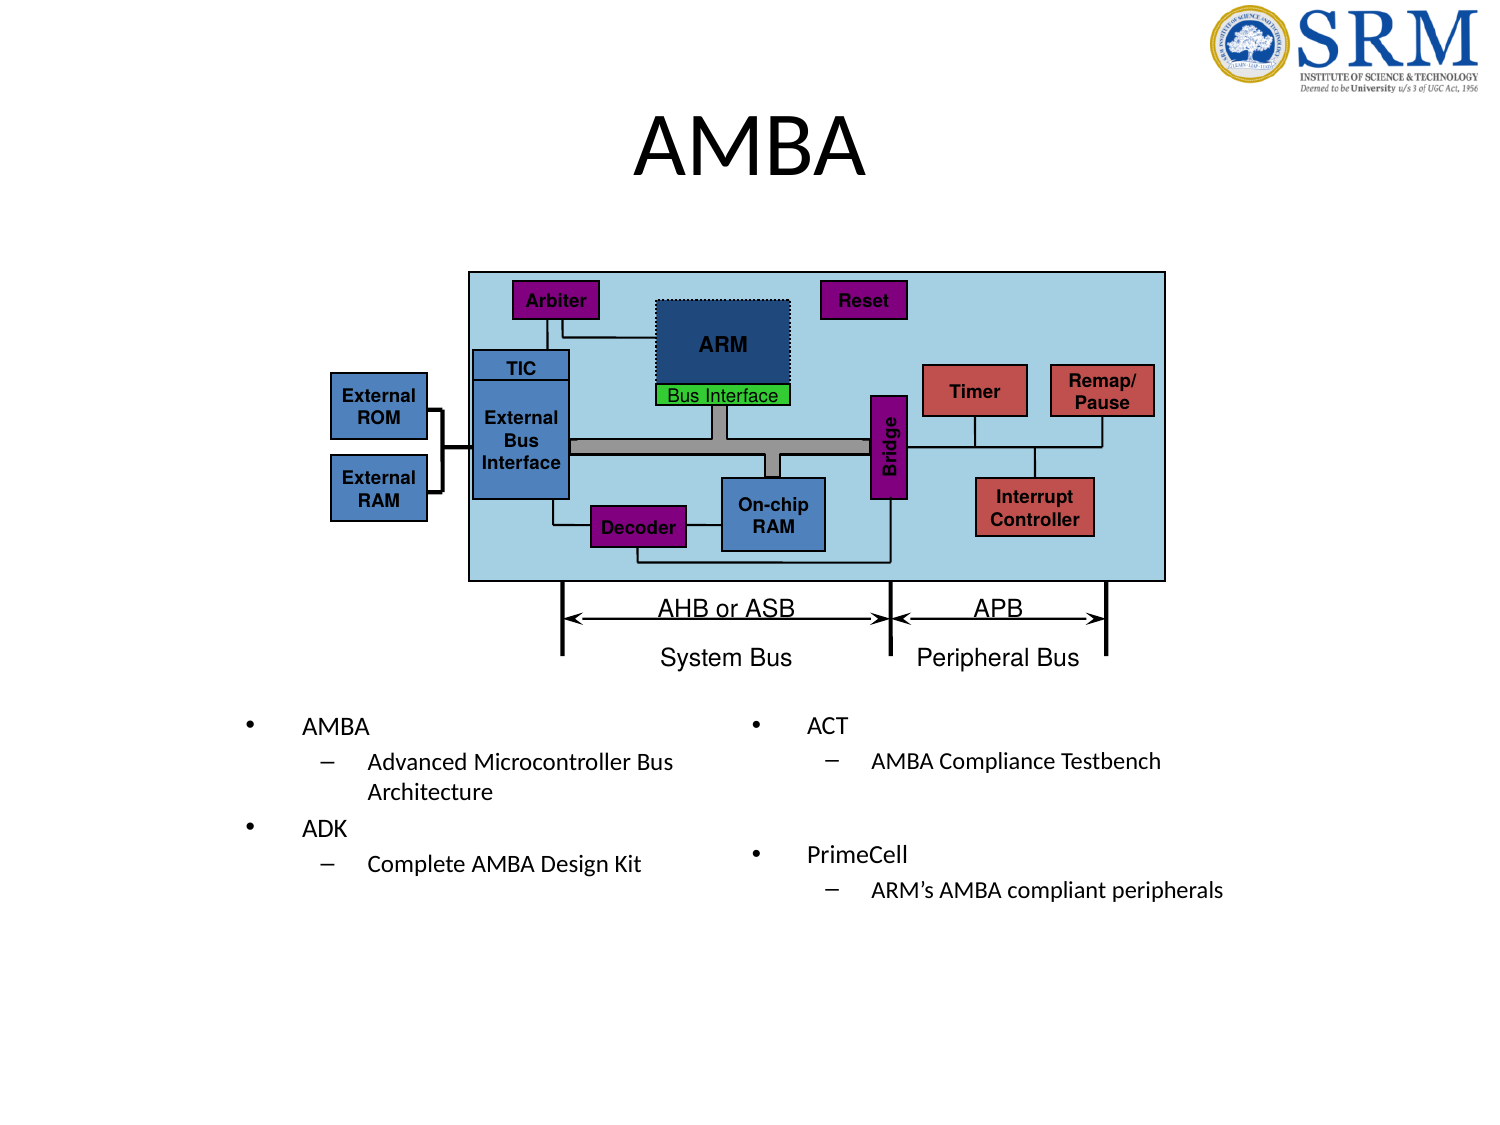

# AMBA

Arbiter
Reset
ARM

TIC
Timer
Remap/
Pause
External
ROM
External
Bus
Interface
Bus Interface

Bridge

External
RAM
Interrupt
Controller
On-chip
RAM

Decoder

AHB or ASB
APB

System Bus

Peripheral Bus
AMBA
Advanced Microcontroller Bus Architecture
ADK
Complete AMBA Design Kit

ACT
AMBA Compliance Testbench

PrimeCell
ARM’s AMBA compliant peripherals